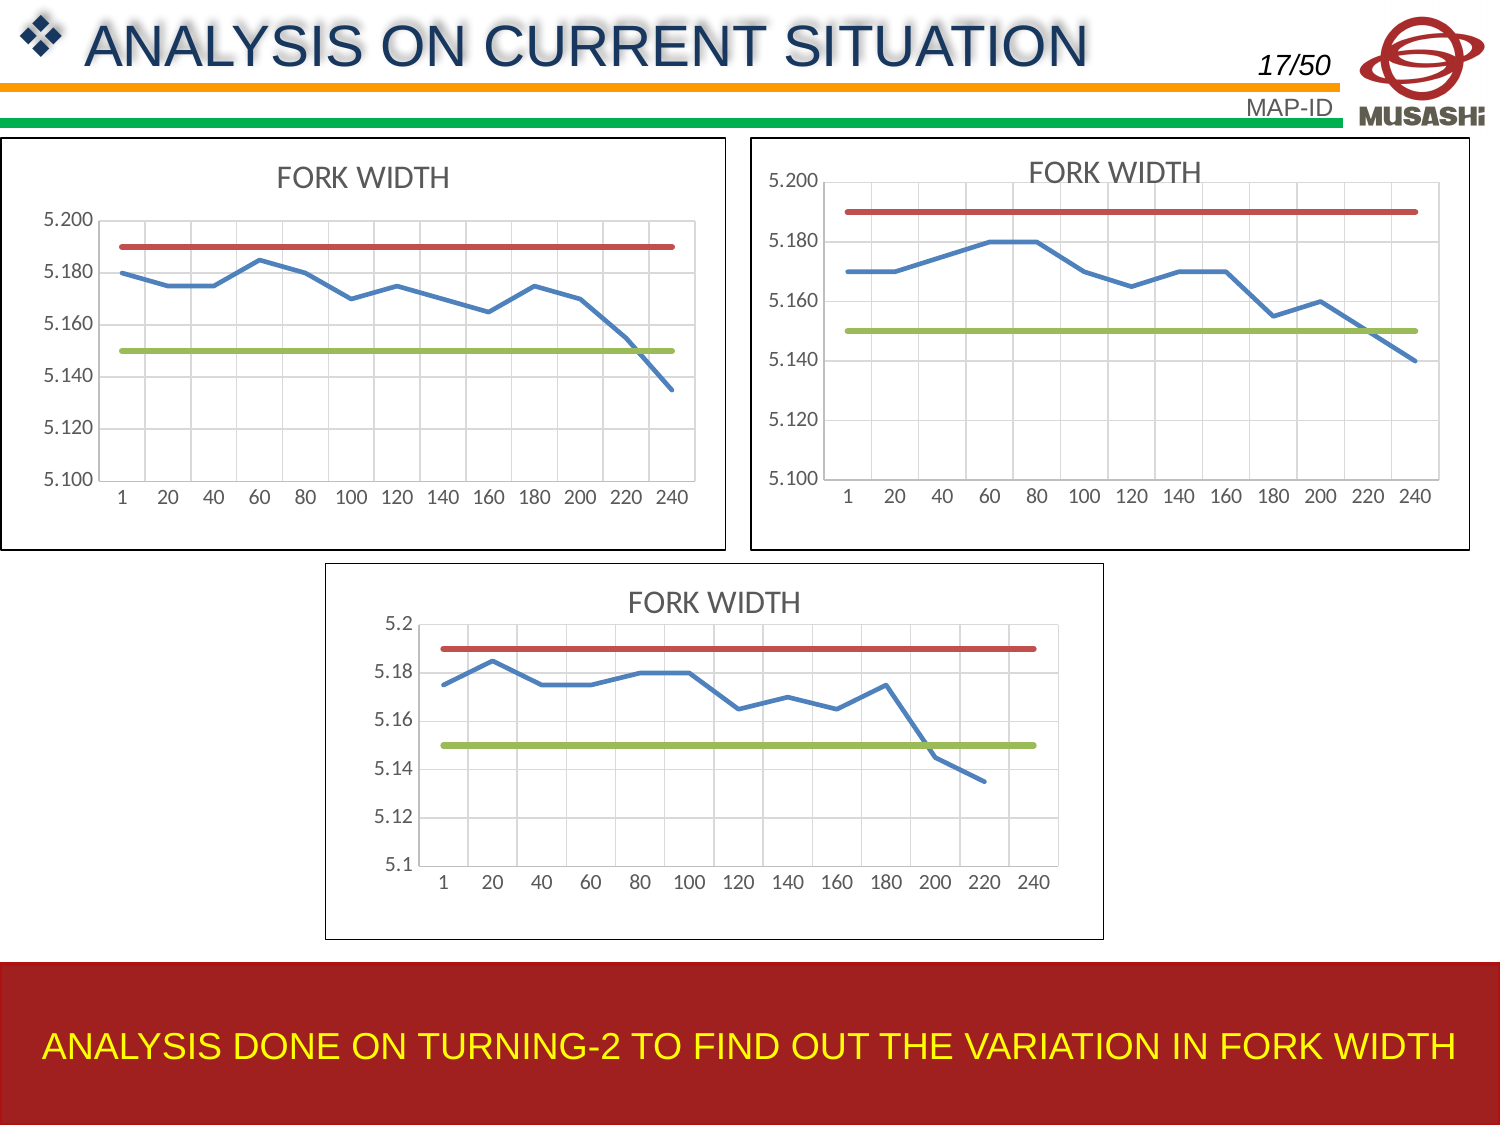

ANALYSIS ON CURRENT SITUATION

### Chart: FORK WIDTH

| Category | ACTUAL | UCL | LCL |
|---|---|---|---|
| 1 | 5.18 | 5.19 | 5.15 |
| 20 | 5.175 | 5.19 | 5.15 |
| 40 | 5.175 | 5.19 | 5.15 |
| 60 | 5.185 | 5.19 | 5.15 |
| 80 | 5.18 | 5.19 | 5.15 |
| 100 | 5.17 | 5.19 | 5.15 |
| 120 | 5.175 | 5.19 | 5.15 |
| 140 | 5.17 | 5.19 | 5.15 |
| 160 | 5.165 | 5.19 | 5.15 |
| 180 | 5.175 | 5.19 | 5.15 |
| 200 | 5.17 | 5.19 | 5.15 |
| 220 | 5.155 | 5.19 | 5.15 |
| 240 | 5.135 | 5.19 | 5.15 |

### Chart: FORK WIDTH

| Category | ACTUAL | UCL | LCL |
|---|---|---|---|
| 1 | 5.17 | 5.19 | 5.15 |
| 20 | 5.17 | 5.19 | 5.15 |
| 40 | 5.175 | 5.19 | 5.15 |
| 60 | 5.18 | 5.19 | 5.15 |
| 80 | 5.18 | 5.19 | 5.15 |
| 100 | 5.17 | 5.19 | 5.15 |
| 120 | 5.165 | 5.19 | 5.15 |
| 140 | 5.17 | 5.19 | 5.15 |
| 160 | 5.17 | 5.19 | 5.15 |
| 180 | 5.155 | 5.19 | 5.15 |
| 200 | 5.16 | 5.19 | 5.15 |
| 220 | 5.15 | 5.19 | 5.15 |
| 240 | 5.14 | 5.19 | 5.15 |

[unsupported chart]

ANALYSIS DONE ON TURNING-2 TO FIND OUT THE VARIATION IN FORK WIDTH
Inference; we identified 12 causes .